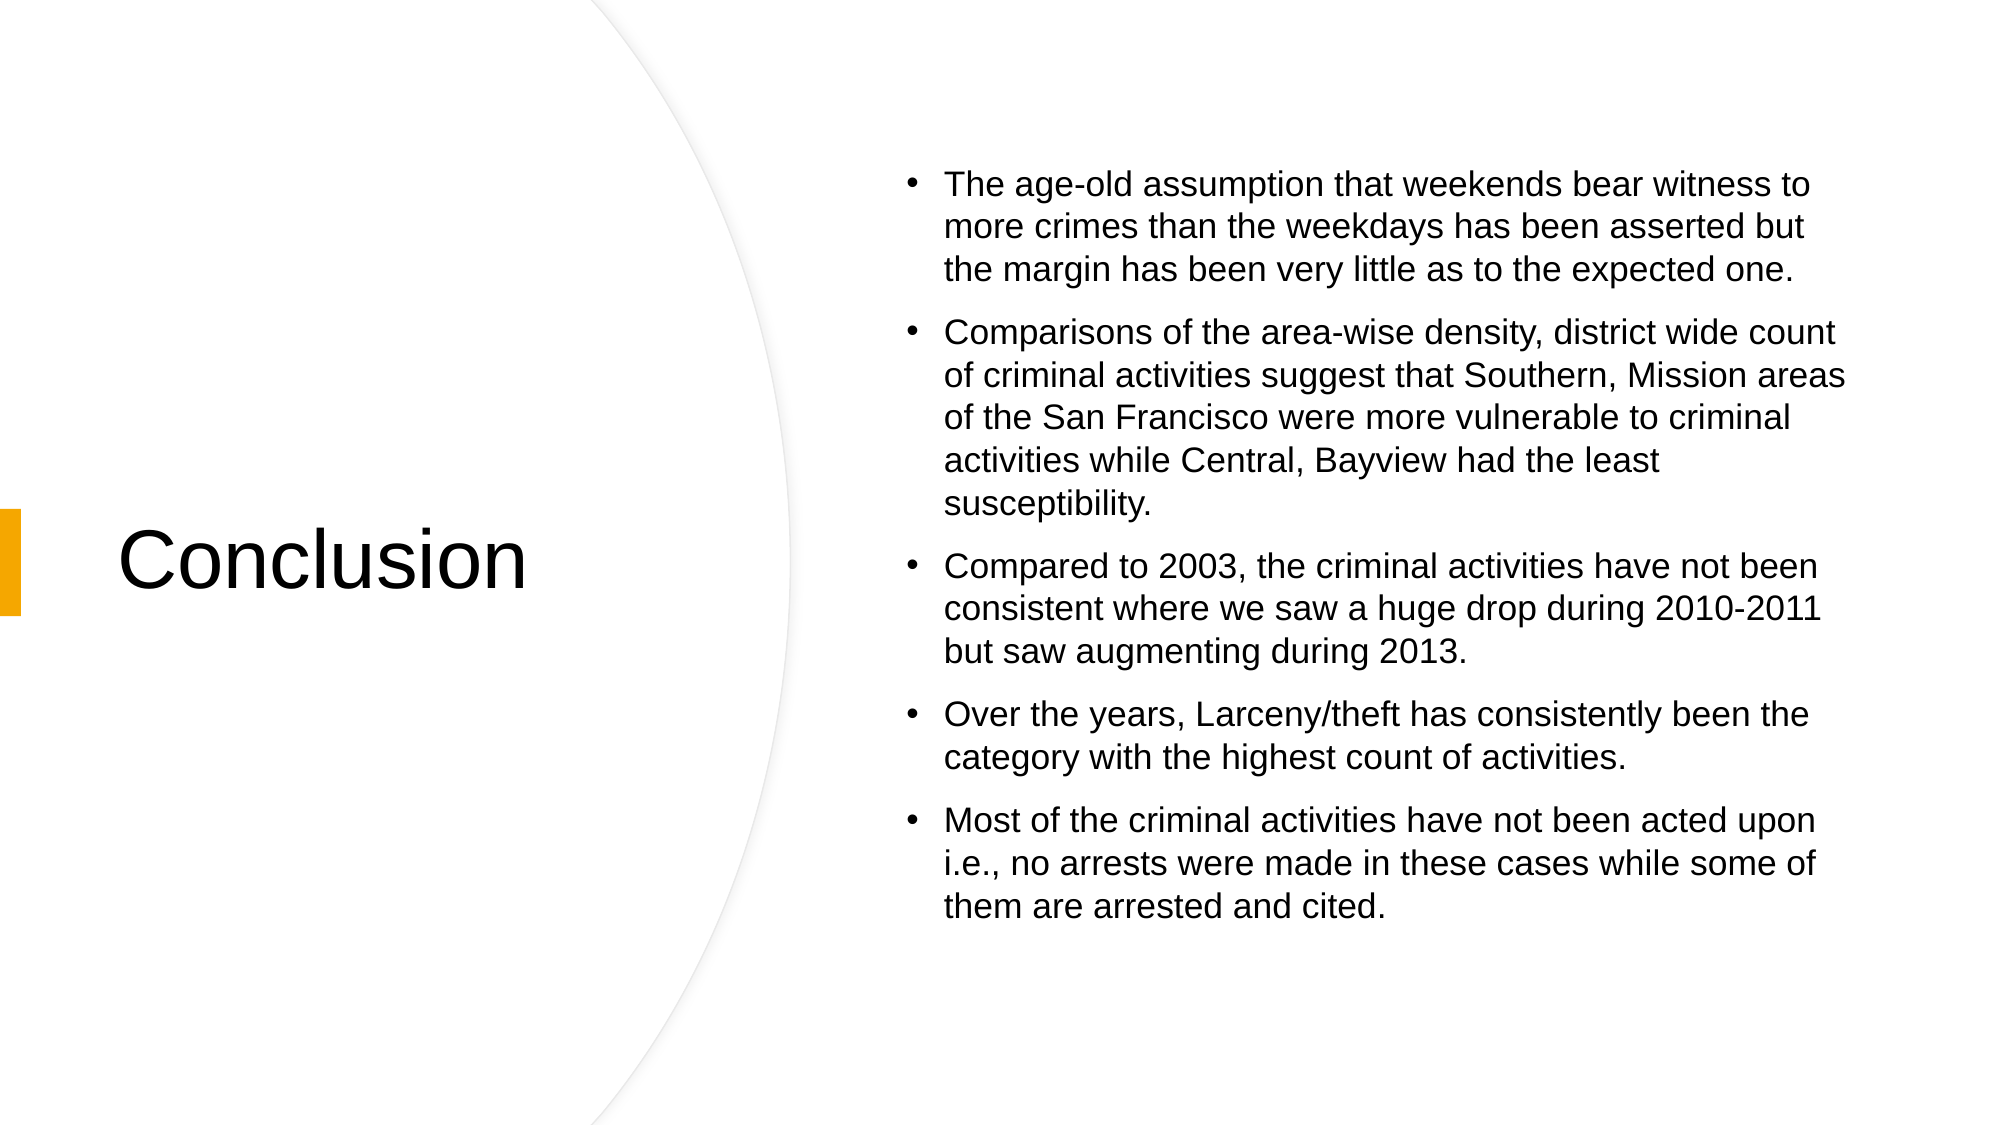

The age-old assumption that weekends bear witness to more crimes than the weekdays has been asserted but the margin has been very little as to the expected one.
Comparisons of the area-wise density, district wide count of criminal activities suggest that Southern, Mission areas of the San Francisco were more vulnerable to criminal activities while Central, Bayview had the least susceptibility.
Compared to 2003, the criminal activities have not been consistent where we saw a huge drop during 2010-2011 but saw augmenting during 2013.
Over the years, Larceny/theft has consistently been the category with the highest count of activities.
Most of the criminal activities have not been acted upon i.e., no arrests were made in these cases while some of them are arrested and cited.

# Conclusion